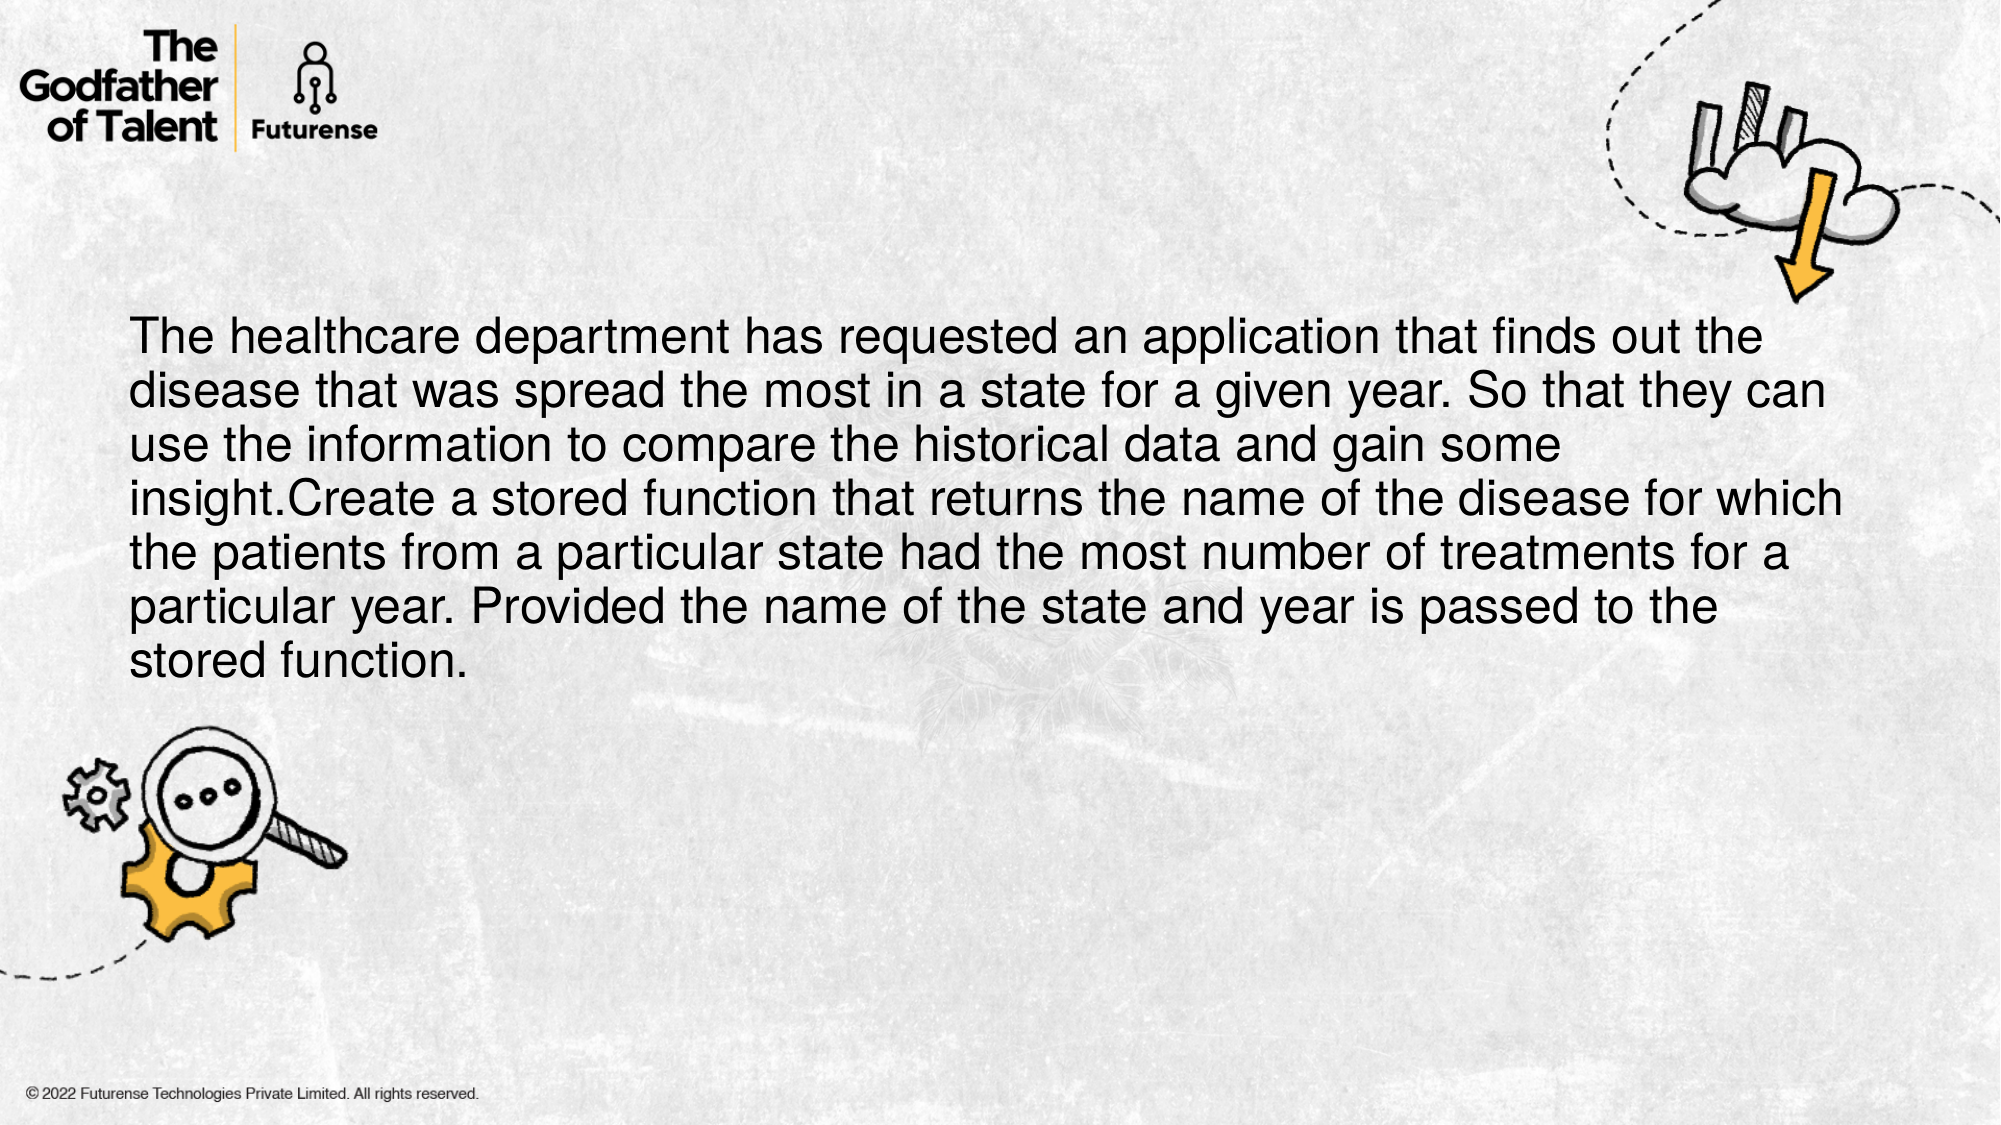

# The healthcare department has requested an application that finds out the disease that was spread the most in a state for a given year. So that they can use the information to compare the historical data and gain some insight.Create a stored function that returns the name of the disease for which the patients from a particular state had the most number of treatments for a particular year. Provided the name of the state and year is passed to the stored function.